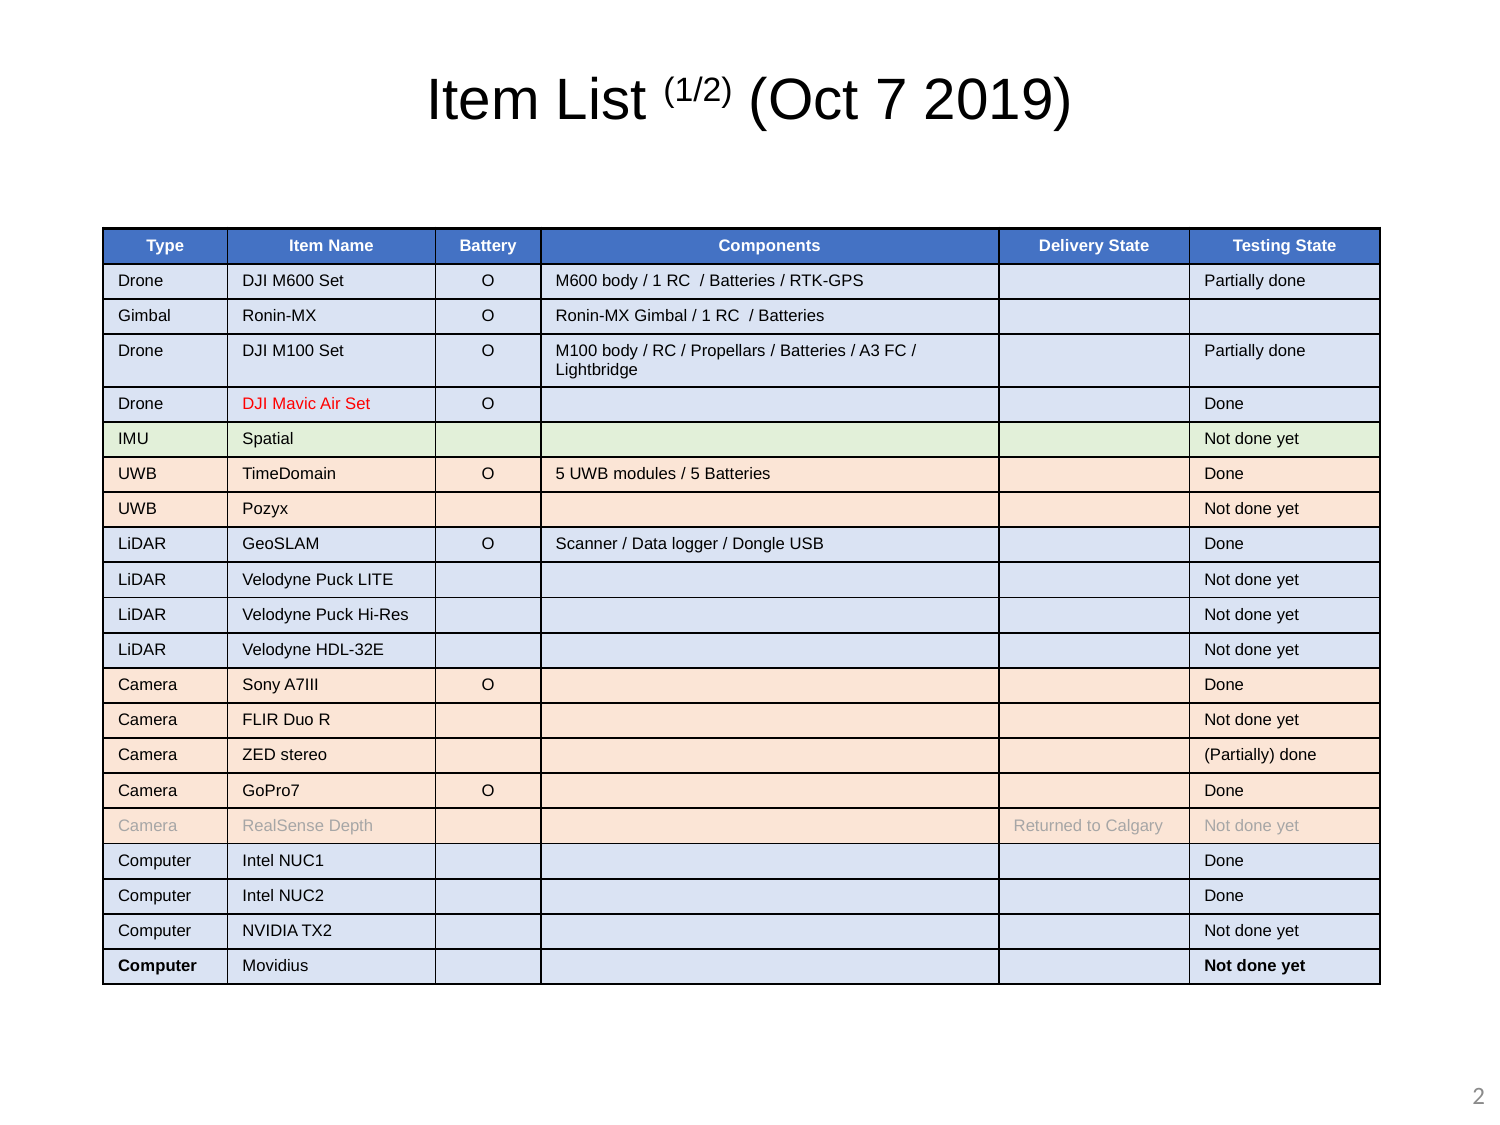

# Item List (1/2) (Oct 7 2019)
| Type | Item Name | Battery | Components | Delivery State | Testing State |
| --- | --- | --- | --- | --- | --- |
| Drone | DJI M600 Set | O | M600 body / 1 RC / Batteries / RTK-GPS |  | Partially done |
| Gimbal | Ronin-MX | O | Ronin-MX Gimbal / 1 RC / Batteries |  |  |
| Drone | DJI M100 Set | O | M100 body / RC / Propellars / Batteries / A3 FC / Lightbridge |  | Partially done |
| Drone | DJI Mavic Air Set | O |  |  | Done |
| IMU | Spatial |  |  |  | Not done yet |
| UWB | TimeDomain | O | 5 UWB modules / 5 Batteries |  | Done |
| UWB | Pozyx |  |  |  | Not done yet |
| LiDAR | GeoSLAM | O | Scanner / Data logger / Dongle USB |  | Done |
| LiDAR | Velodyne Puck LITE |  |  |  | Not done yet |
| LiDAR | Velodyne Puck Hi-Res |  |  |  | Not done yet |
| LiDAR | Velodyne HDL-32E |  |  |  | Not done yet |
| Camera | Sony A7III | O |  |  | Done |
| Camera | FLIR Duo R |  |  |  | Not done yet |
| Camera | ZED stereo |  |  |  | (Partially) done |
| Camera | GoPro7 | O |  |  | Done |
| Camera | RealSense Depth |  |  | Returned to Calgary | Not done yet |
| Computer | Intel NUC1 |  |  |  | Done |
| Computer | Intel NUC2 |  |  |  | Done |
| Computer | NVIDIA TX2 |  |  |  | Not done yet |
| Computer | Movidius |  |  |  | Not done yet |
2